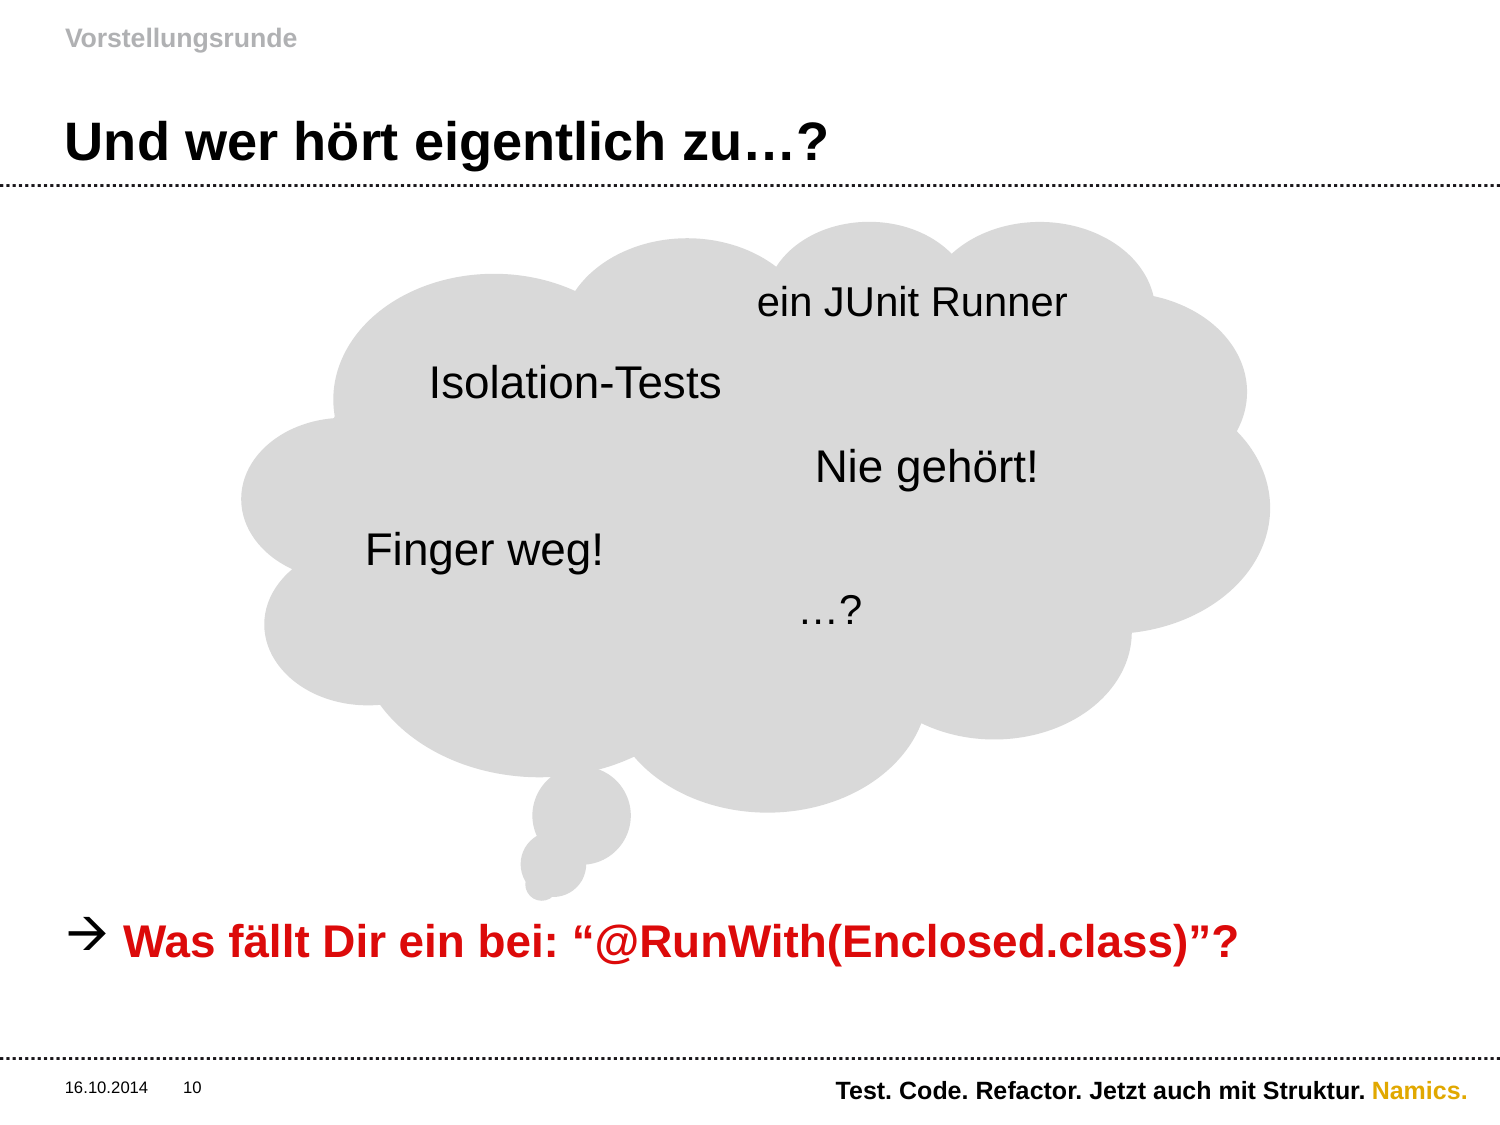

Vorstellungsrunde
# Und wer hört eigentlich zu…?

	        ein JUnit Runner
		     Isolation-Tests
					Nie gehört!
		Finger weg!
		     …?

Was fällt Dir ein bei: “@RunWith(Enclosed.class)”?

Test. Code. Refactor. Jetzt auch mit Struktur.
16.10.2014
10